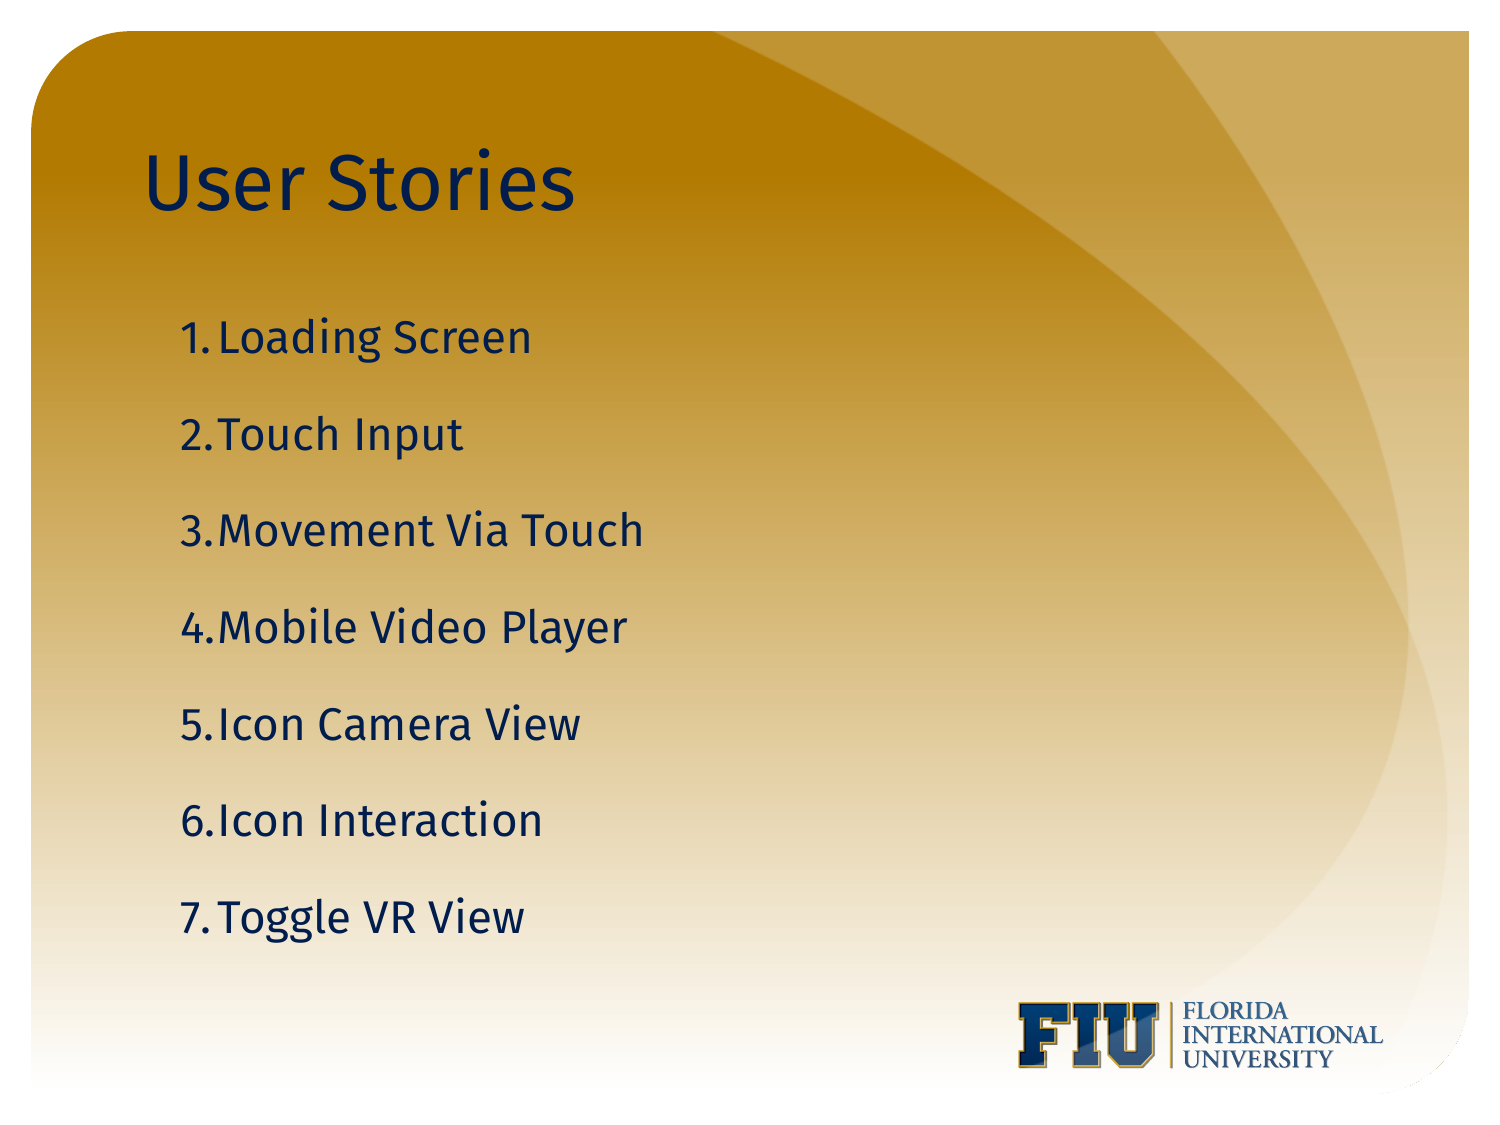

# User Stories
Loading Screen
Touch Input
Movement Via Touch
Mobile Video Player
Icon Camera View
Icon Interaction
Toggle VR View